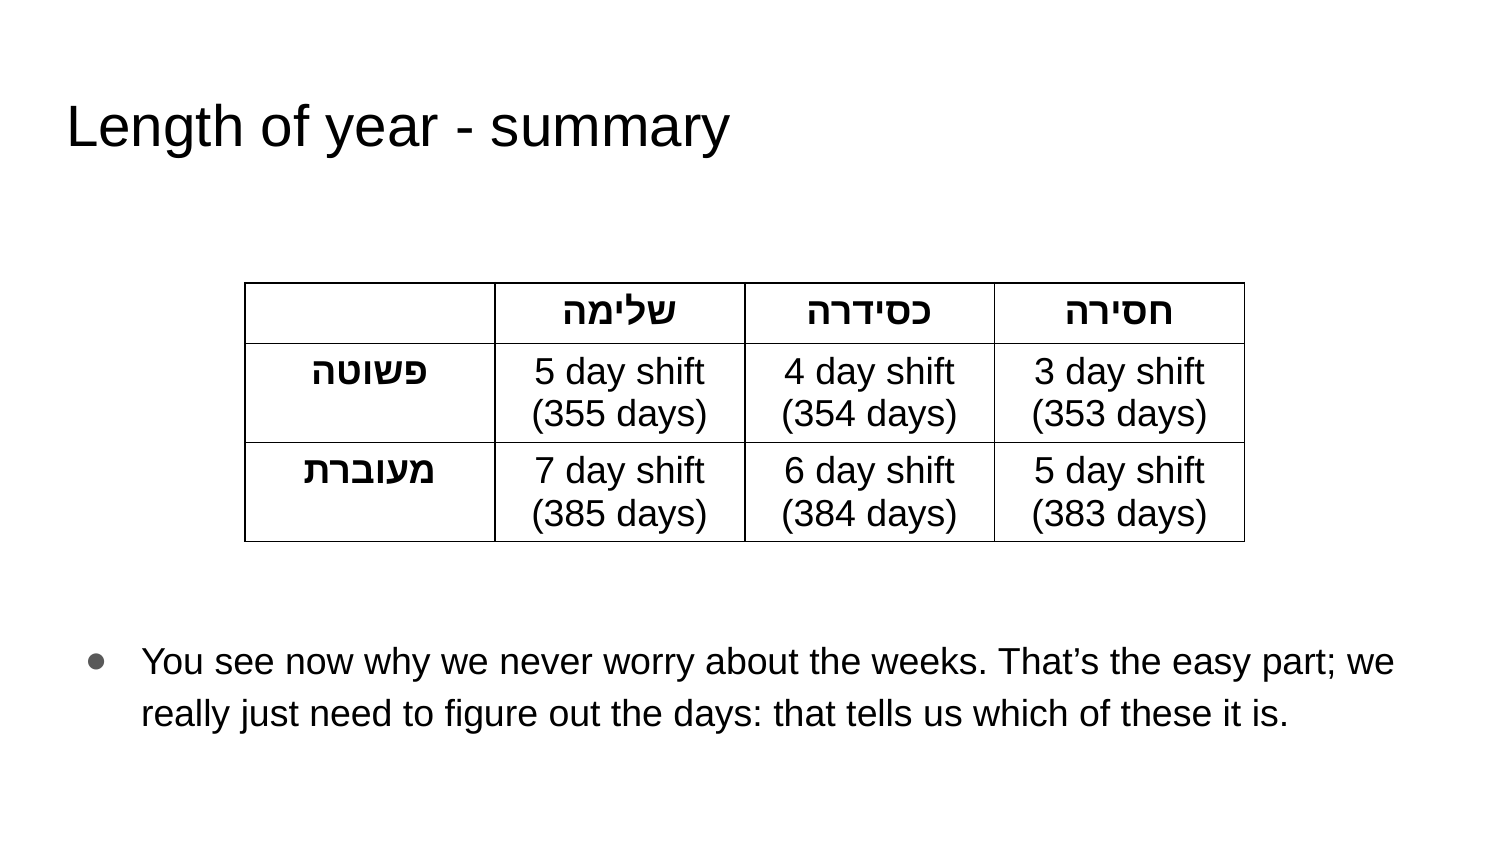

# Length of year - summary
|  | שלימה | כסידרה | חסירה |
| --- | --- | --- | --- |
| פשוטה | 5 day shift (355 days) | 4 day shift (354 days) | 3 day shift (353 days) |
| מעוברת | 7 day shift (385 days) | 6 day shift (384 days) | 5 day shift (383 days) |
You see now why we never worry about the weeks. That’s the easy part; we really just need to figure out the days: that tells us which of these it is.